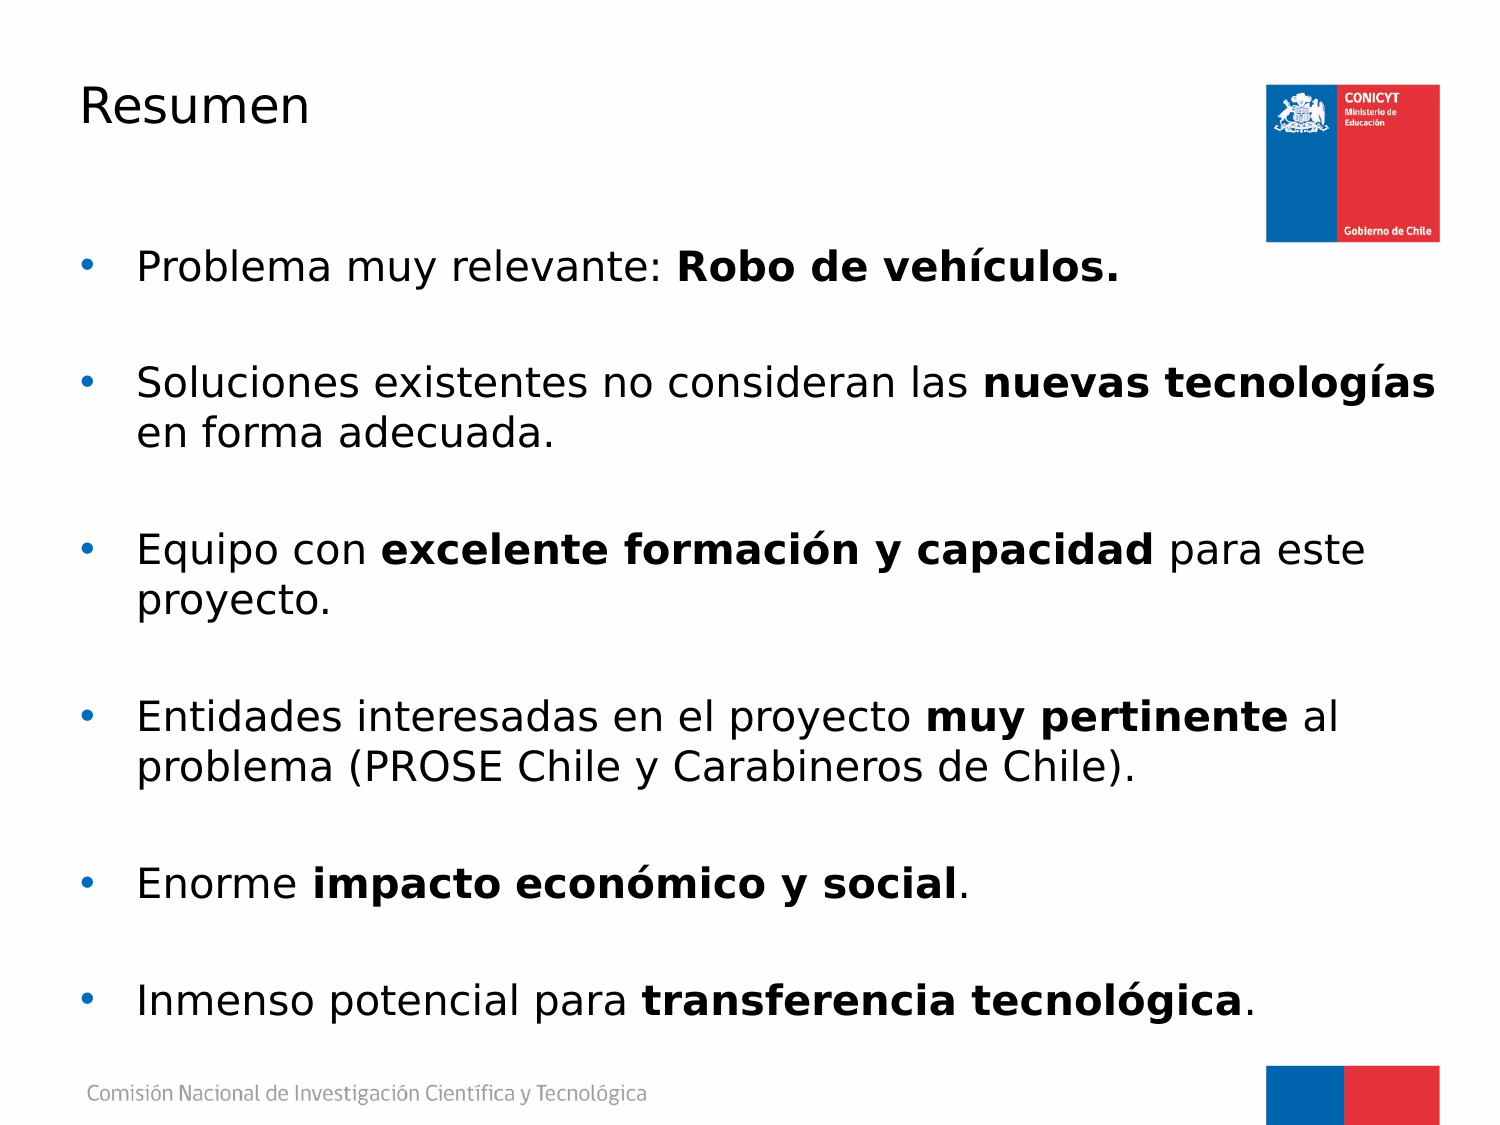

Resumen
Problema muy relevante: Robo de vehículos.

Soluciones existentes no consideran las nuevas tecnologías en forma adecuada.

Equipo con excelente formación y capacidad para este proyecto.

Entidades interesadas en el proyecto muy pertinente al problema (PROSE Chile y Carabineros de Chile).

Enorme impacto económico y social.

Inmenso potencial para transferencia tecnológica.